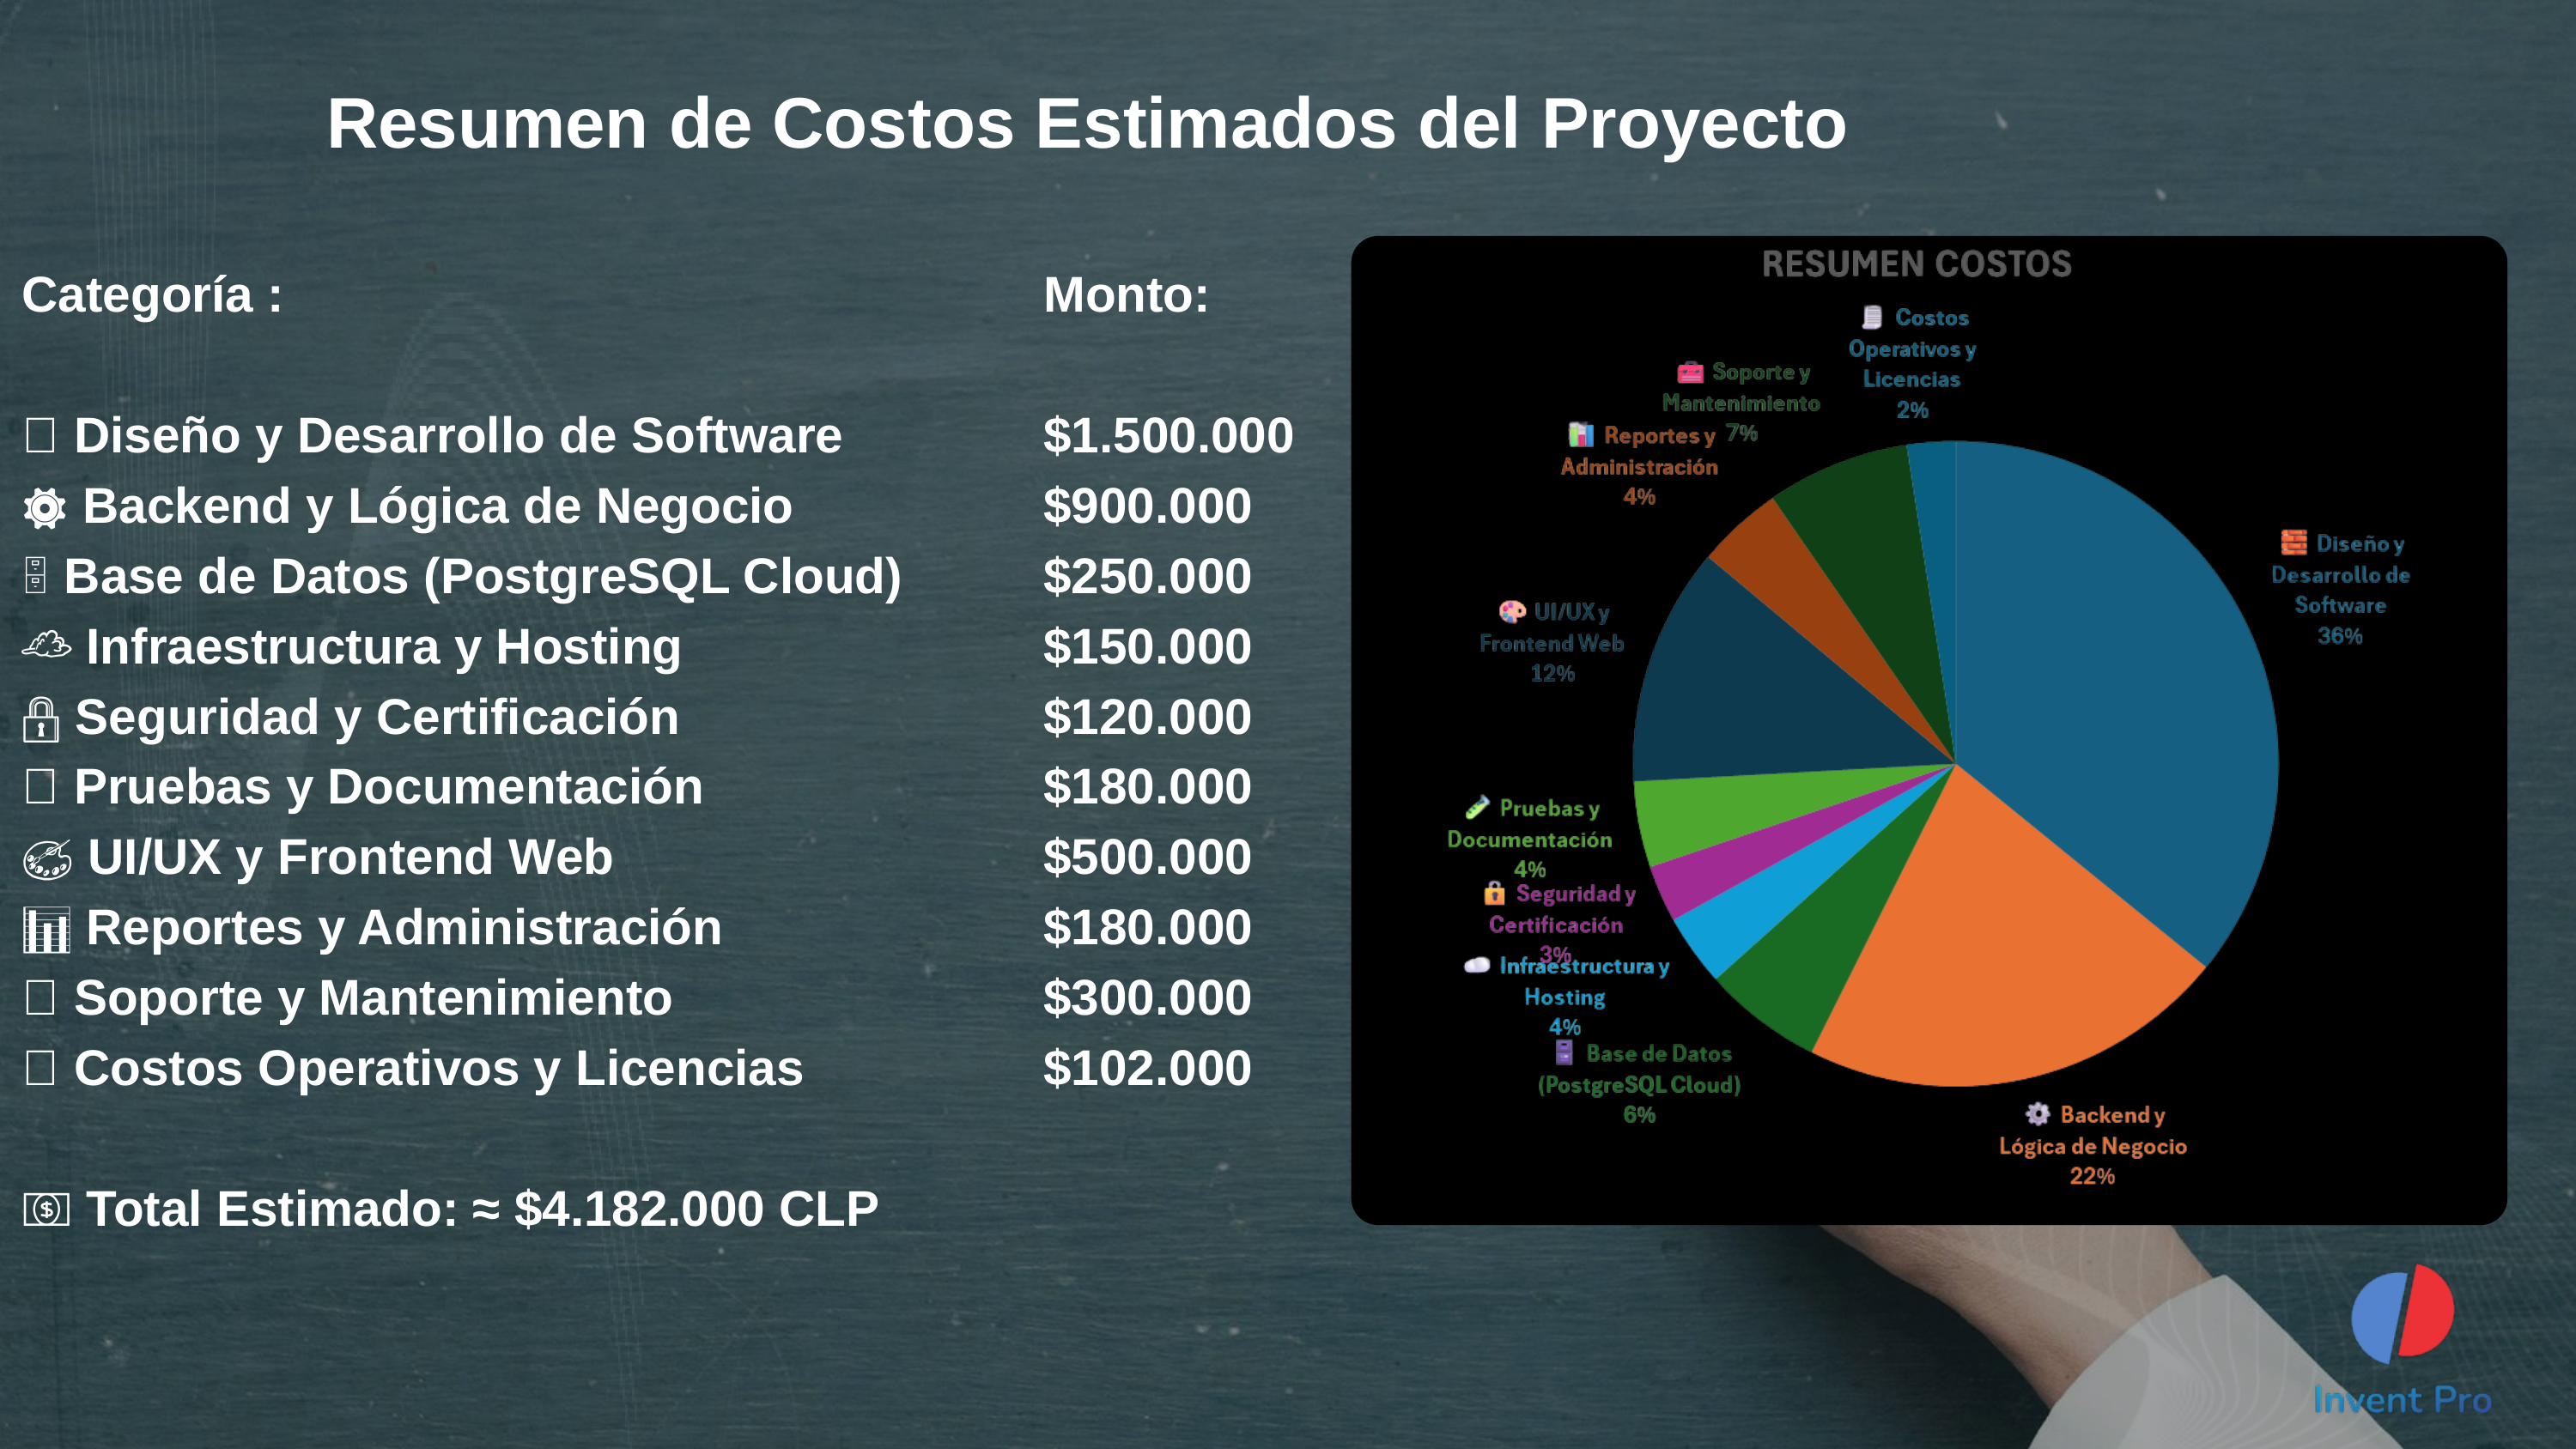

Resumen de Costos Estimados del Proyecto

Categoría :

🧱 Diseño y Desarrollo de Software
⚙️ Backend y Lógica de Negocio
🗄️ Base de Datos (PostgreSQL Cloud)
☁️ Infraestructura y Hosting
🔒 Seguridad y Certificación
🧪 Pruebas y Documentación
🎨 UI/UX y Frontend Web
📊 Reportes y Administración
🧰 Soporte y Mantenimiento
🧾 Costos Operativos y Licencias

💵 Total Estimado: ≈ $4.182.000 CLP
Monto:

$1.500.000
$900.000
$250.000
$150.000
$120.000
$180.000
$500.000
$180.000
$300.000
$102.000